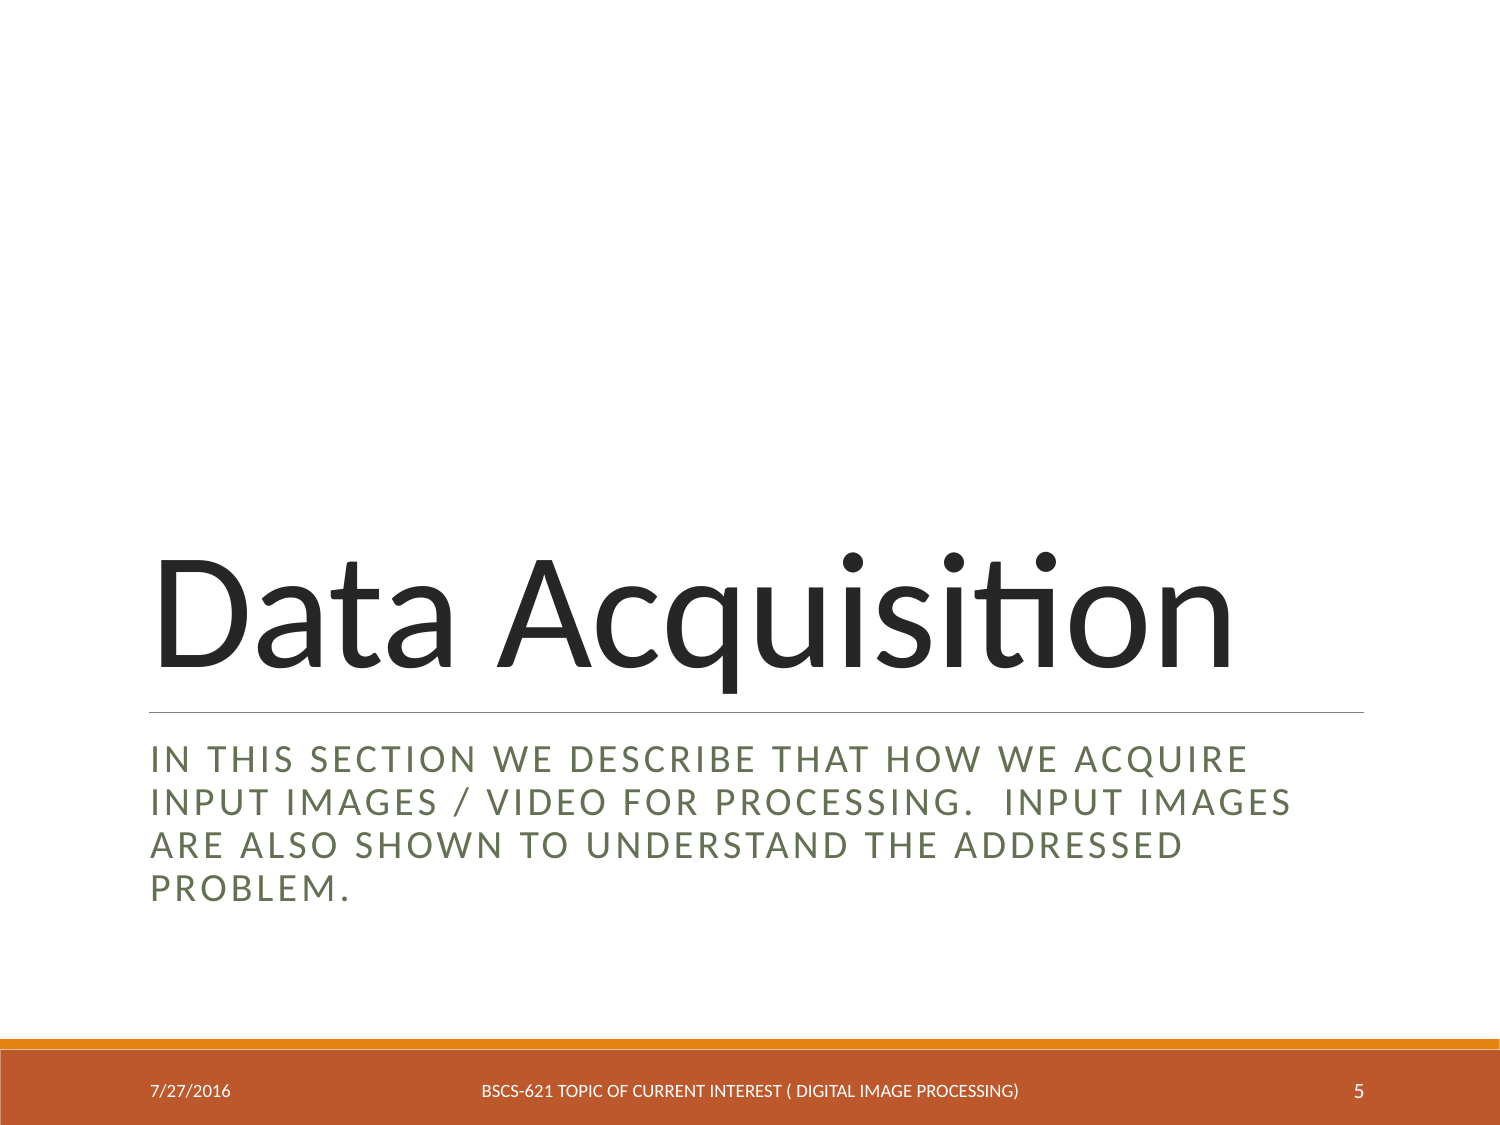

# Data Acquisition
In this section we describe that how we acquire input images / Video for processing.  Input Images are also shown to understand the addressed Problem.
7/27/2016
BSCS-621 Topic of Current Interest ( Digital Image Processing)
5